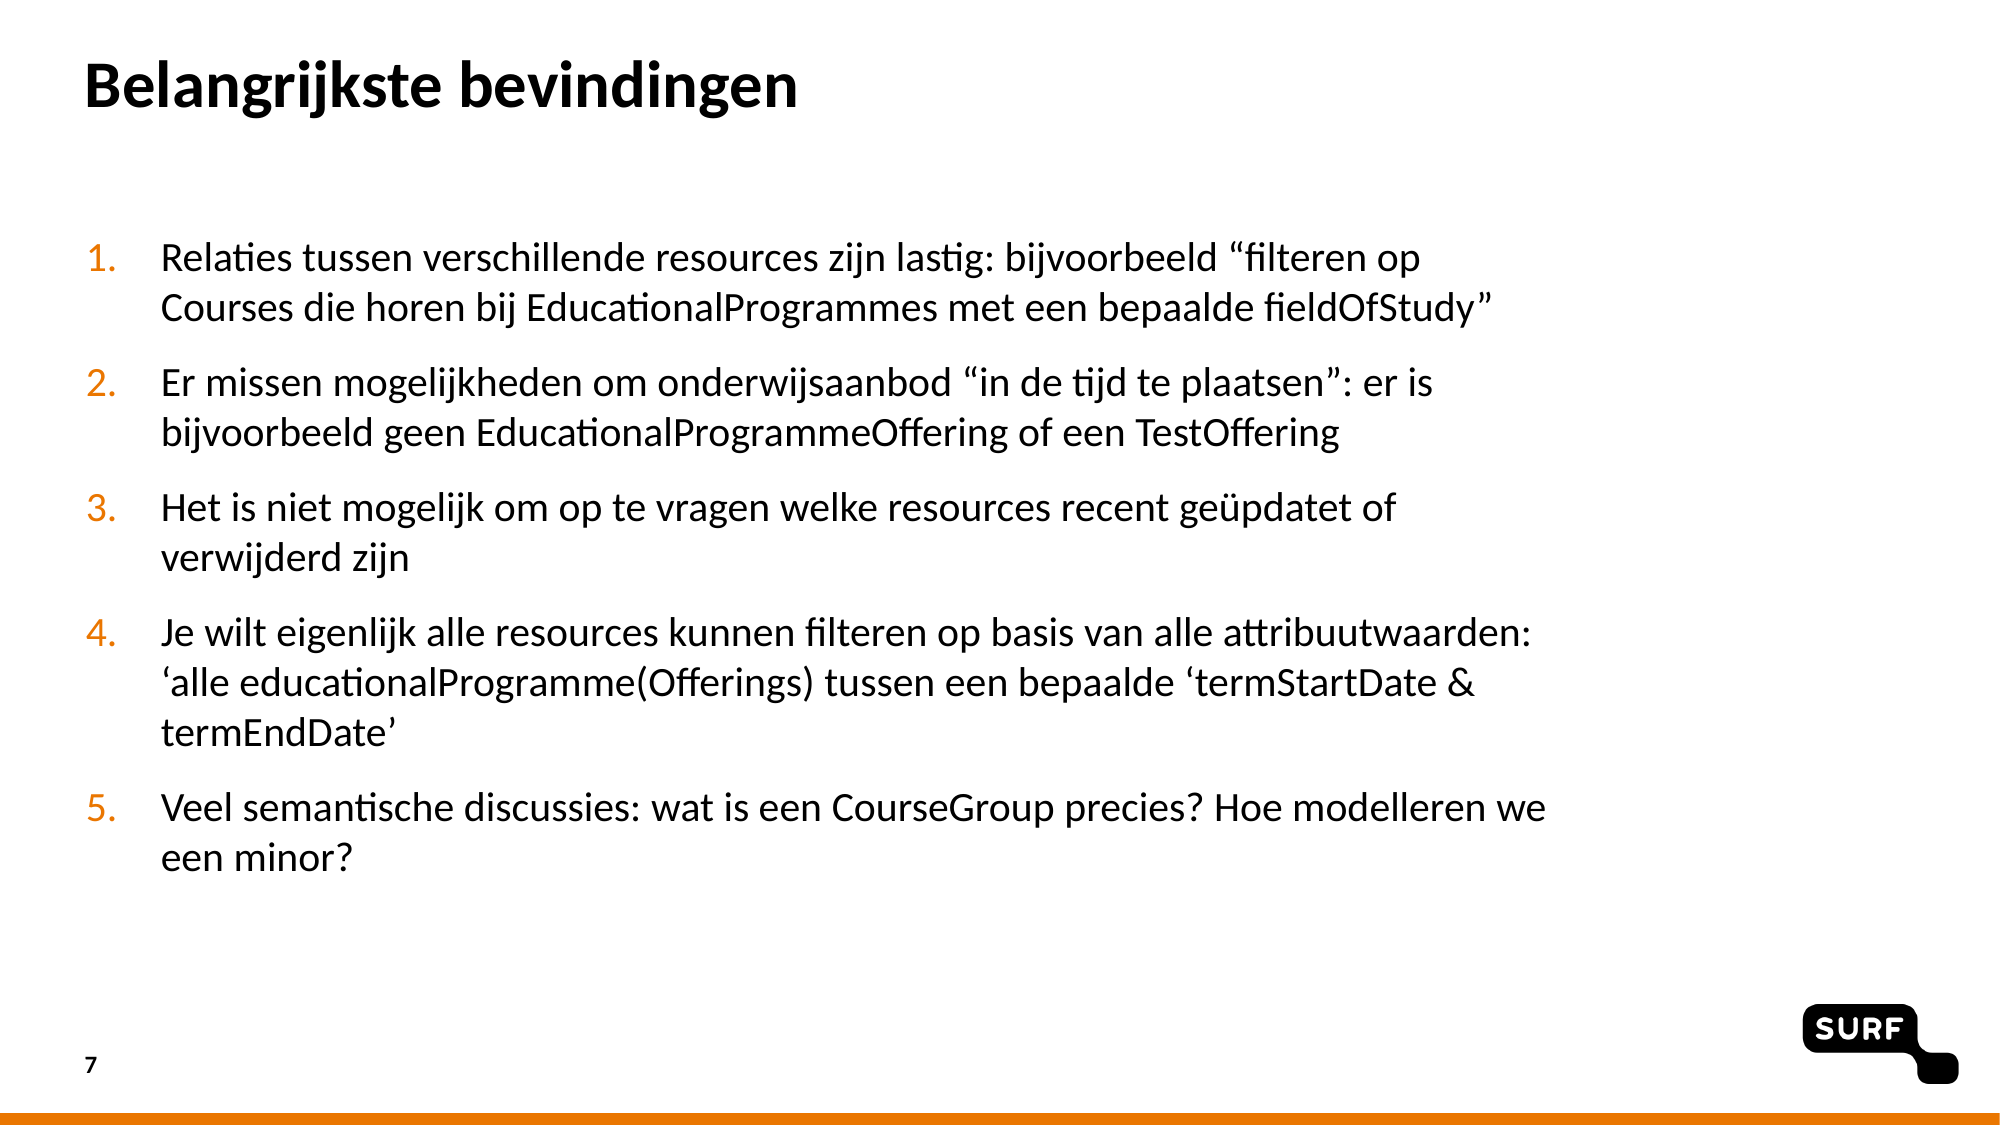

# Belangrijkste bevindingen
Relaties tussen verschillende resources zijn lastig: bijvoorbeeld “filteren op Courses die horen bij EducationalProgrammes met een bepaalde fieldOfStudy”
Er missen mogelijkheden om onderwijsaanbod “in de tijd te plaatsen”: er is bijvoorbeeld geen EducationalProgrammeOffering of een TestOffering
Het is niet mogelijk om op te vragen welke resources recent geüpdatet of verwijderd zijn
Je wilt eigenlijk alle resources kunnen filteren op basis van alle attribuutwaarden: ‘alle educationalProgramme(Offerings) tussen een bepaalde ‘termStartDate & termEndDate’
Veel semantische discussies: wat is een CourseGroup precies? Hoe modelleren we een minor?
7